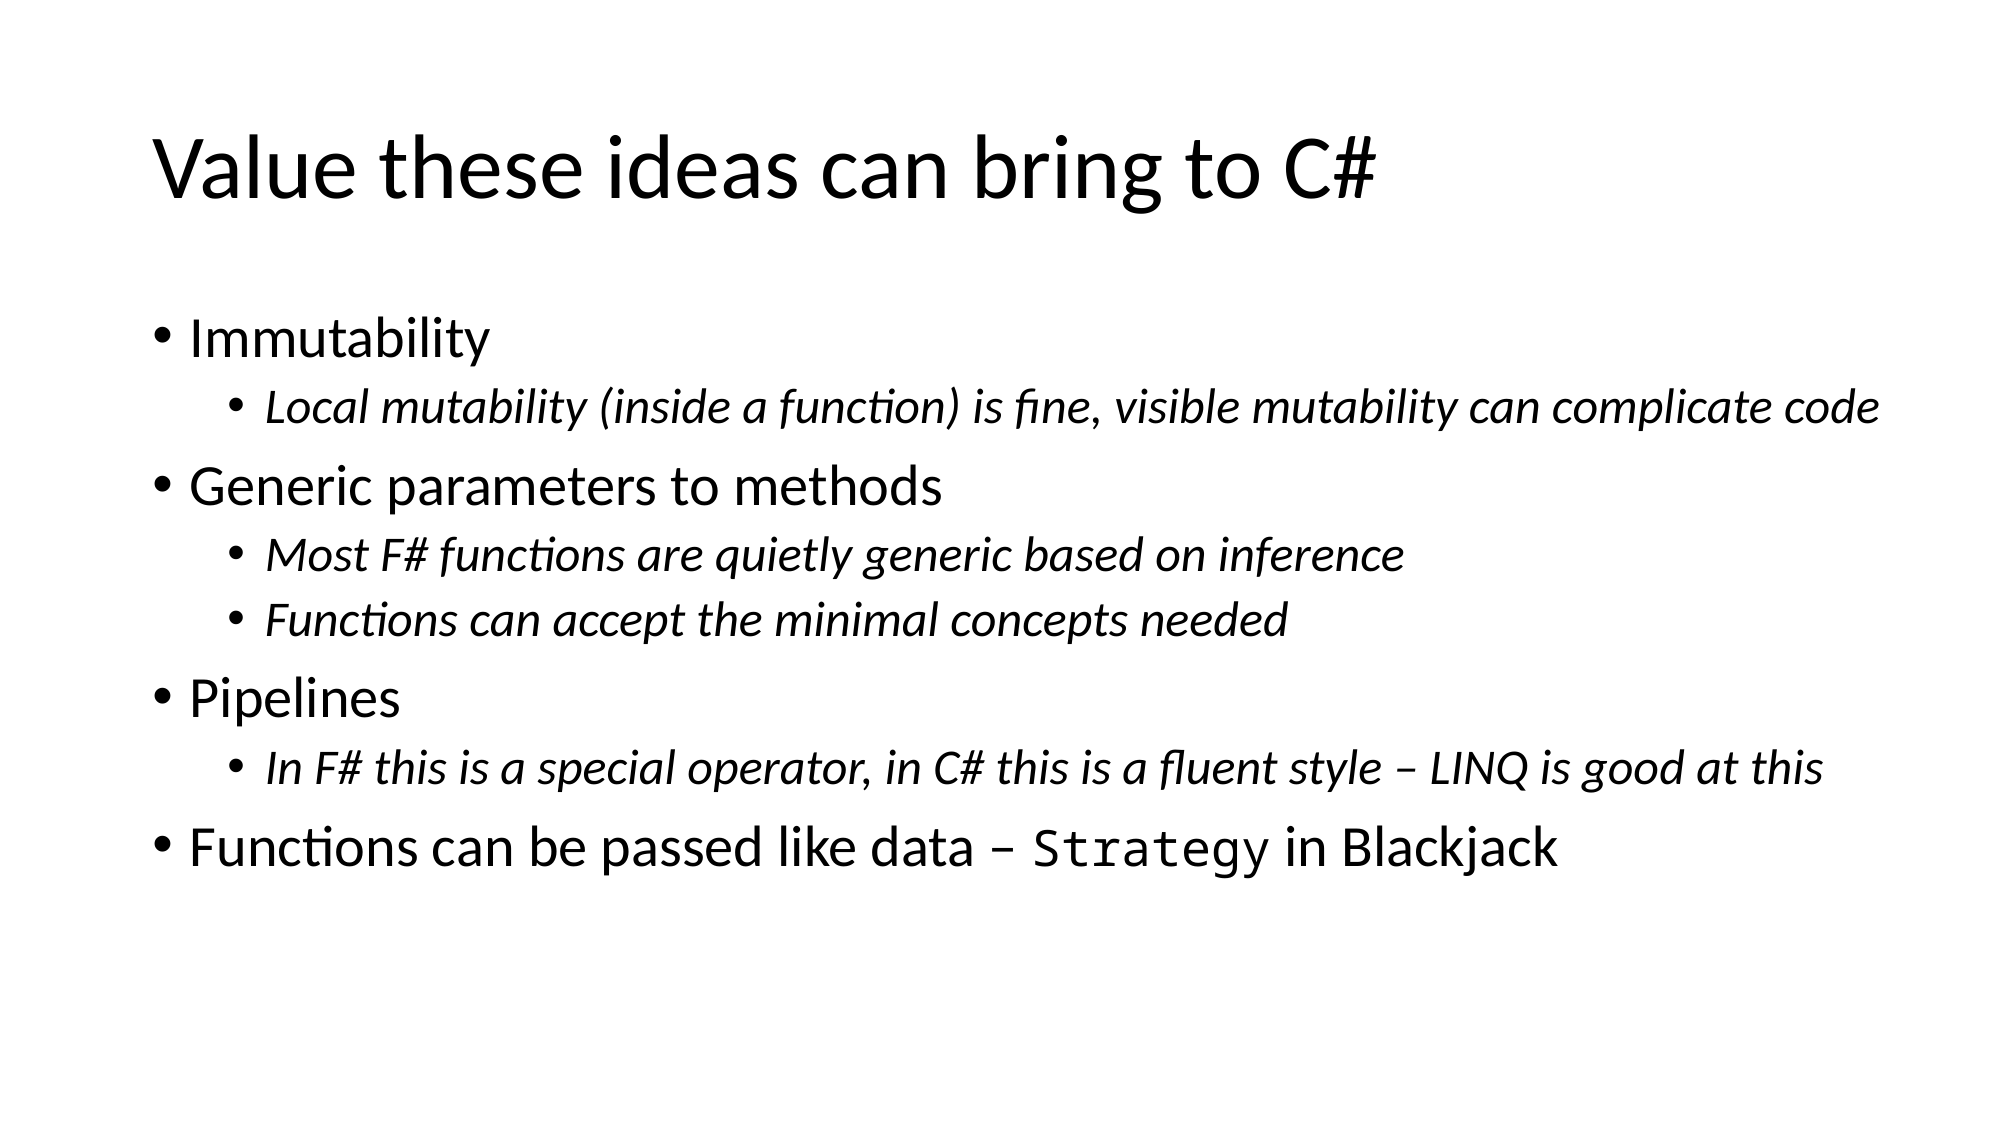

# Value these ideas can bring to C#
Immutability
Local mutability (inside a function) is fine, visible mutability can complicate code
Generic parameters to methods
Most F# functions are quietly generic based on inference
Functions can accept the minimal concepts needed
Pipelines
In F# this is a special operator, in C# this is a fluent style – LINQ is good at this
Functions can be passed like data – Strategy in Blackjack